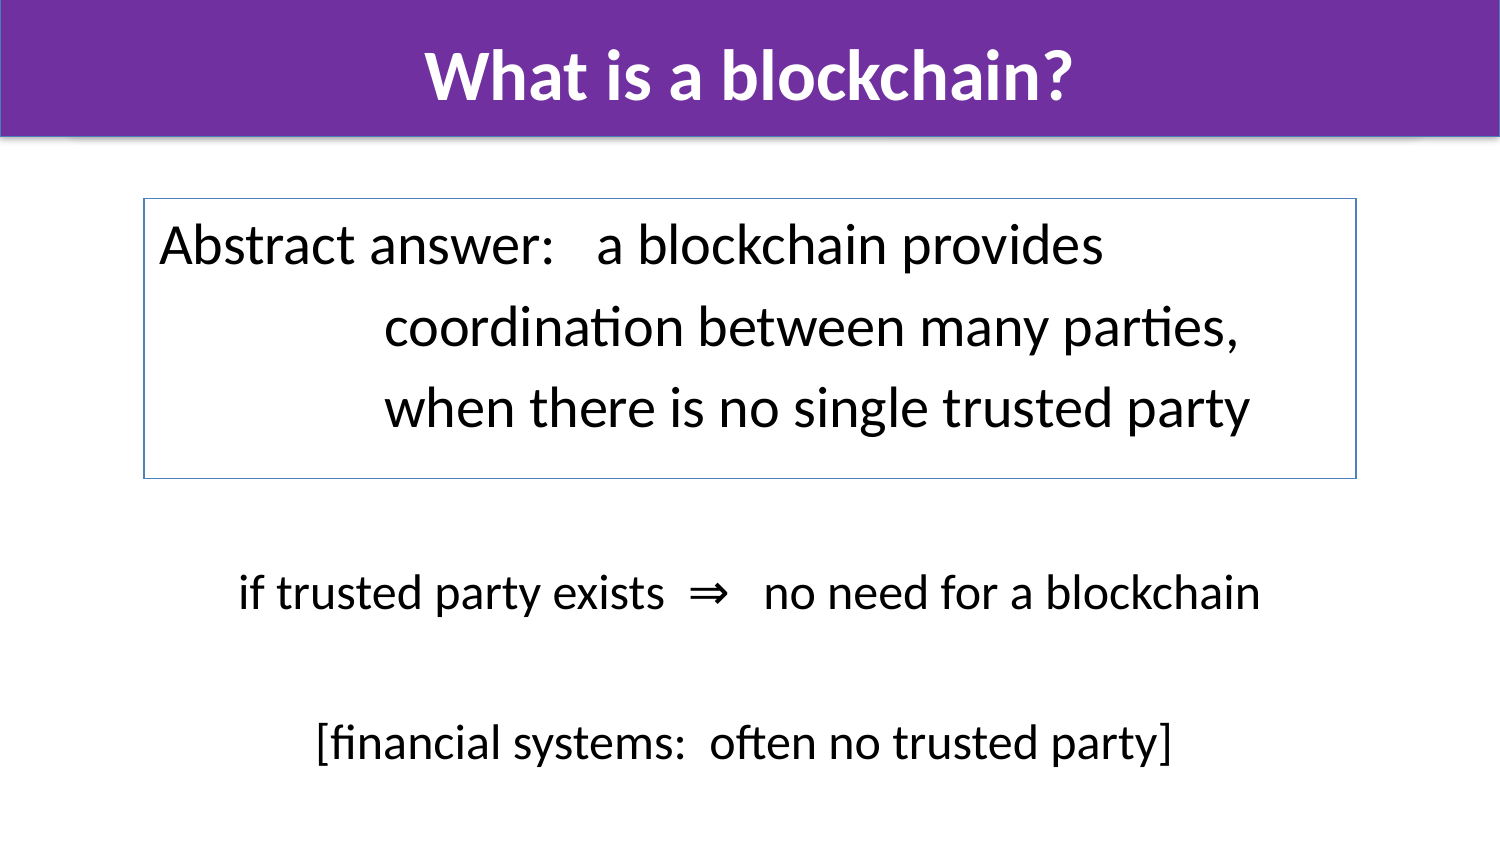

# What is a blockchain?
Abstract answer:   a blockchain provides
	coordination between many parties,
	when there is no single trusted party
if trusted party exists  ⇒   no need for a blockchain
[financial systems:  often no trusted party]